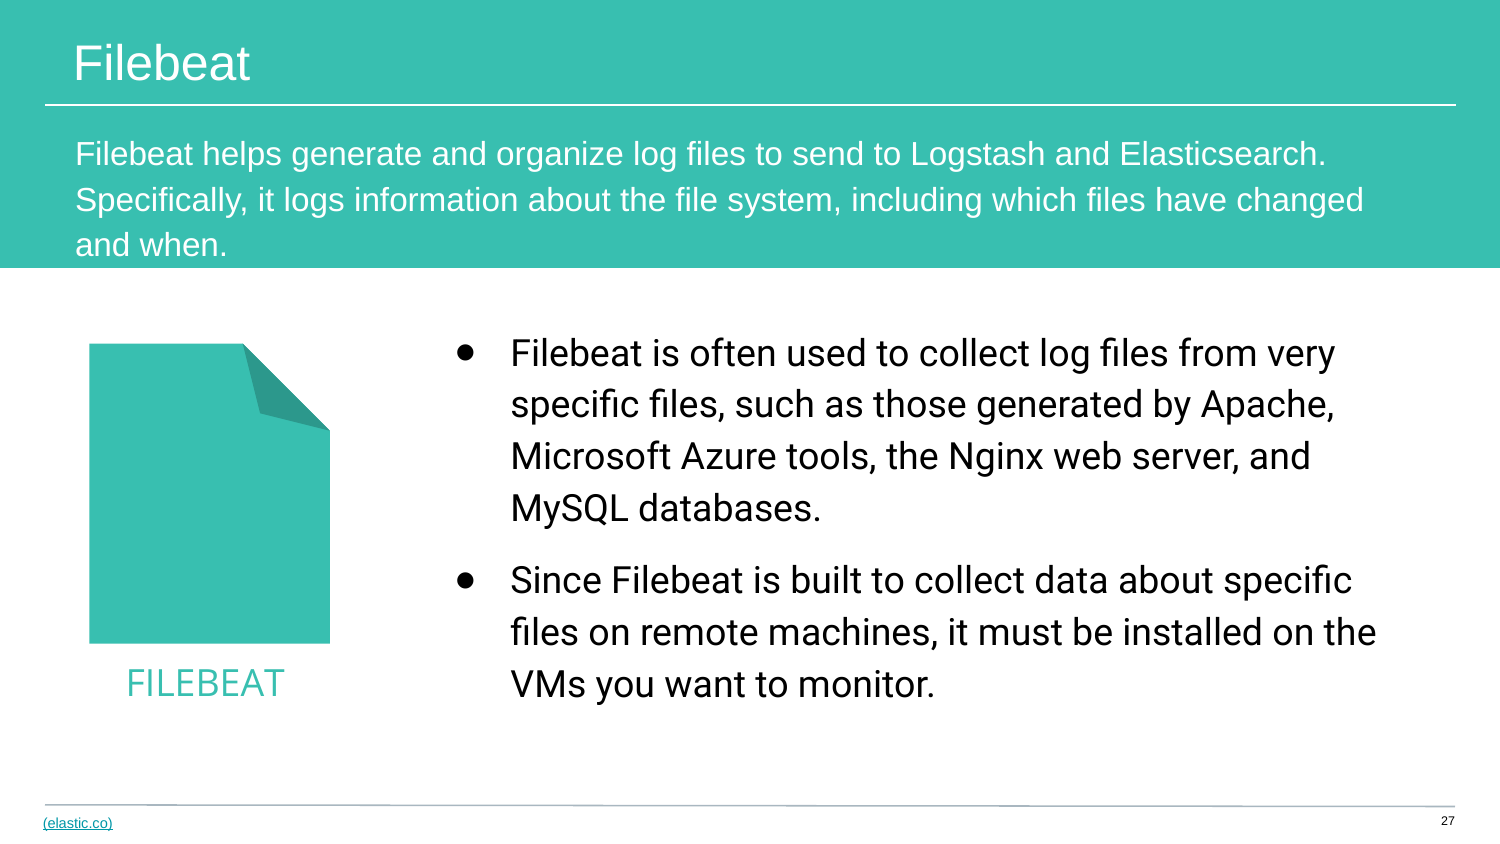

# Filebeat

Filebeat helps generate and organize log files to send to Logstash and Elasticsearch. Specifically, it logs information about the file system, including which files have changed and when.
Filebeat is often used to collect log files from very specific files, such as those generated by Apache, Microsoft Azure tools, the Nginx web server, and MySQL databases.
Since Filebeat is built to collect data about specific files on remote machines, it must be installed on the VMs you want to monitor.

FILEBEAT
(elastic.co)
27